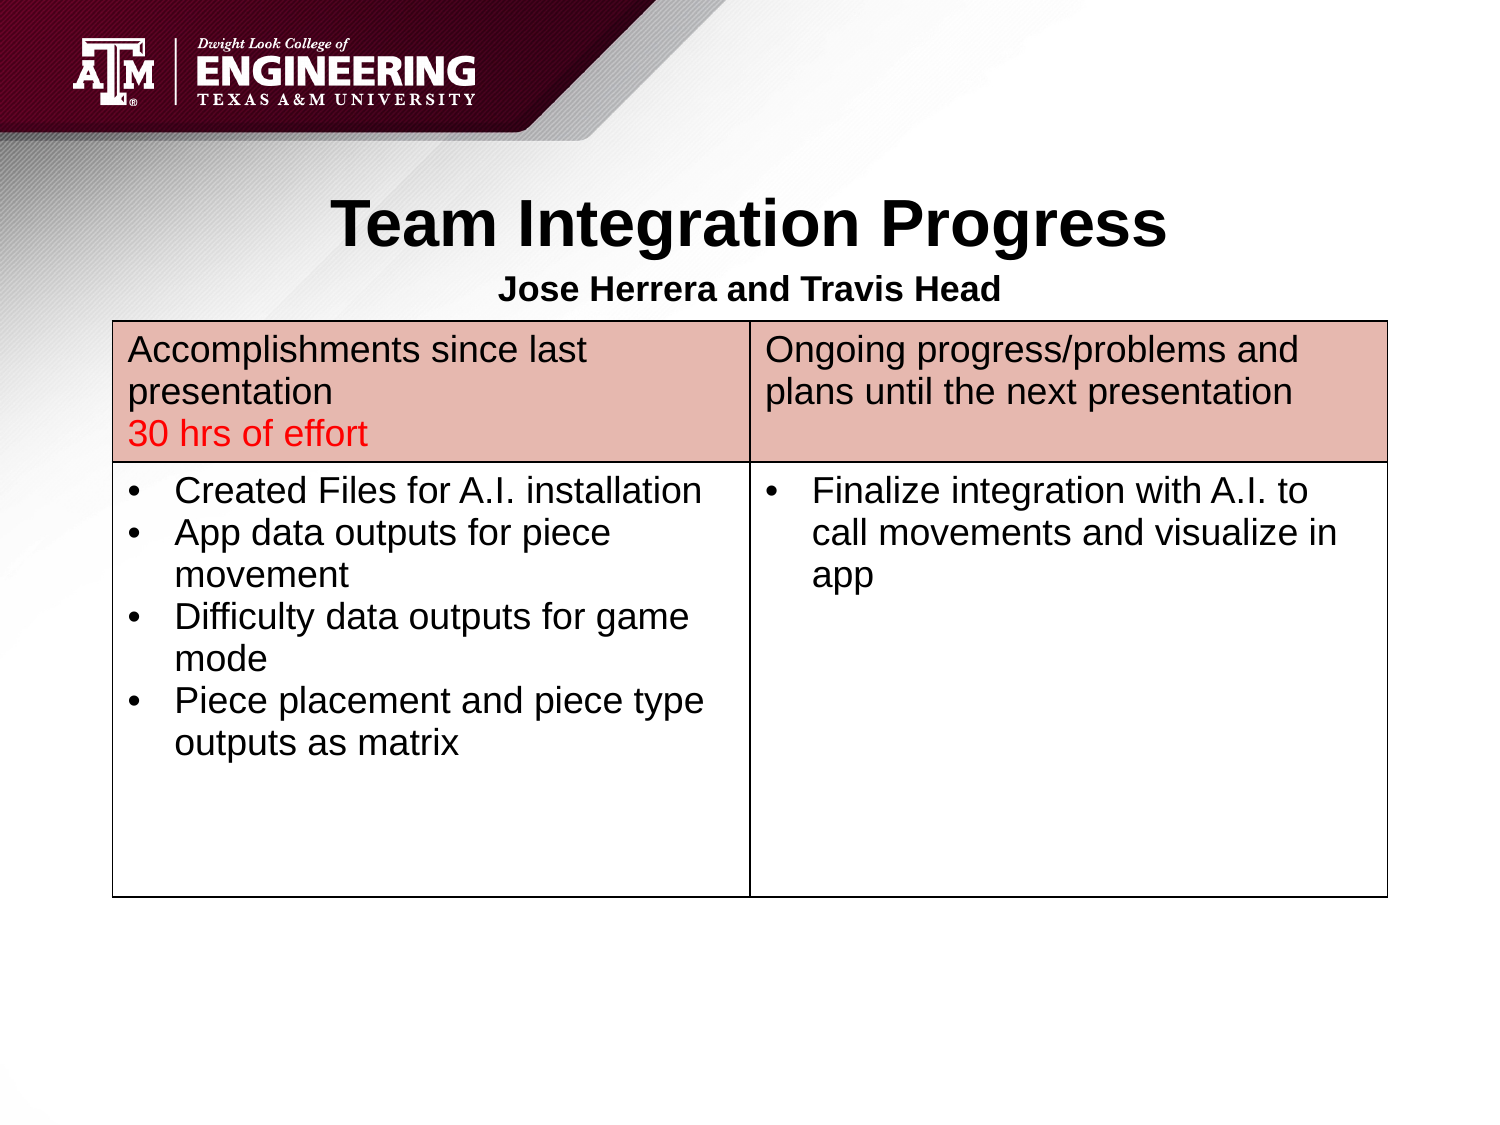

# Team Integration Progress
Jose Herrera and Travis Head
| Accomplishments since last presentation 30 hrs of effort | Ongoing progress/problems and plans until the next presentation |
| --- | --- |
| Created Files for A.I. installation App data outputs for piece movement Difficulty data outputs for game mode Piece placement and piece type outputs as matrix | Finalize integration with A.I. to call movements and visualize in app |